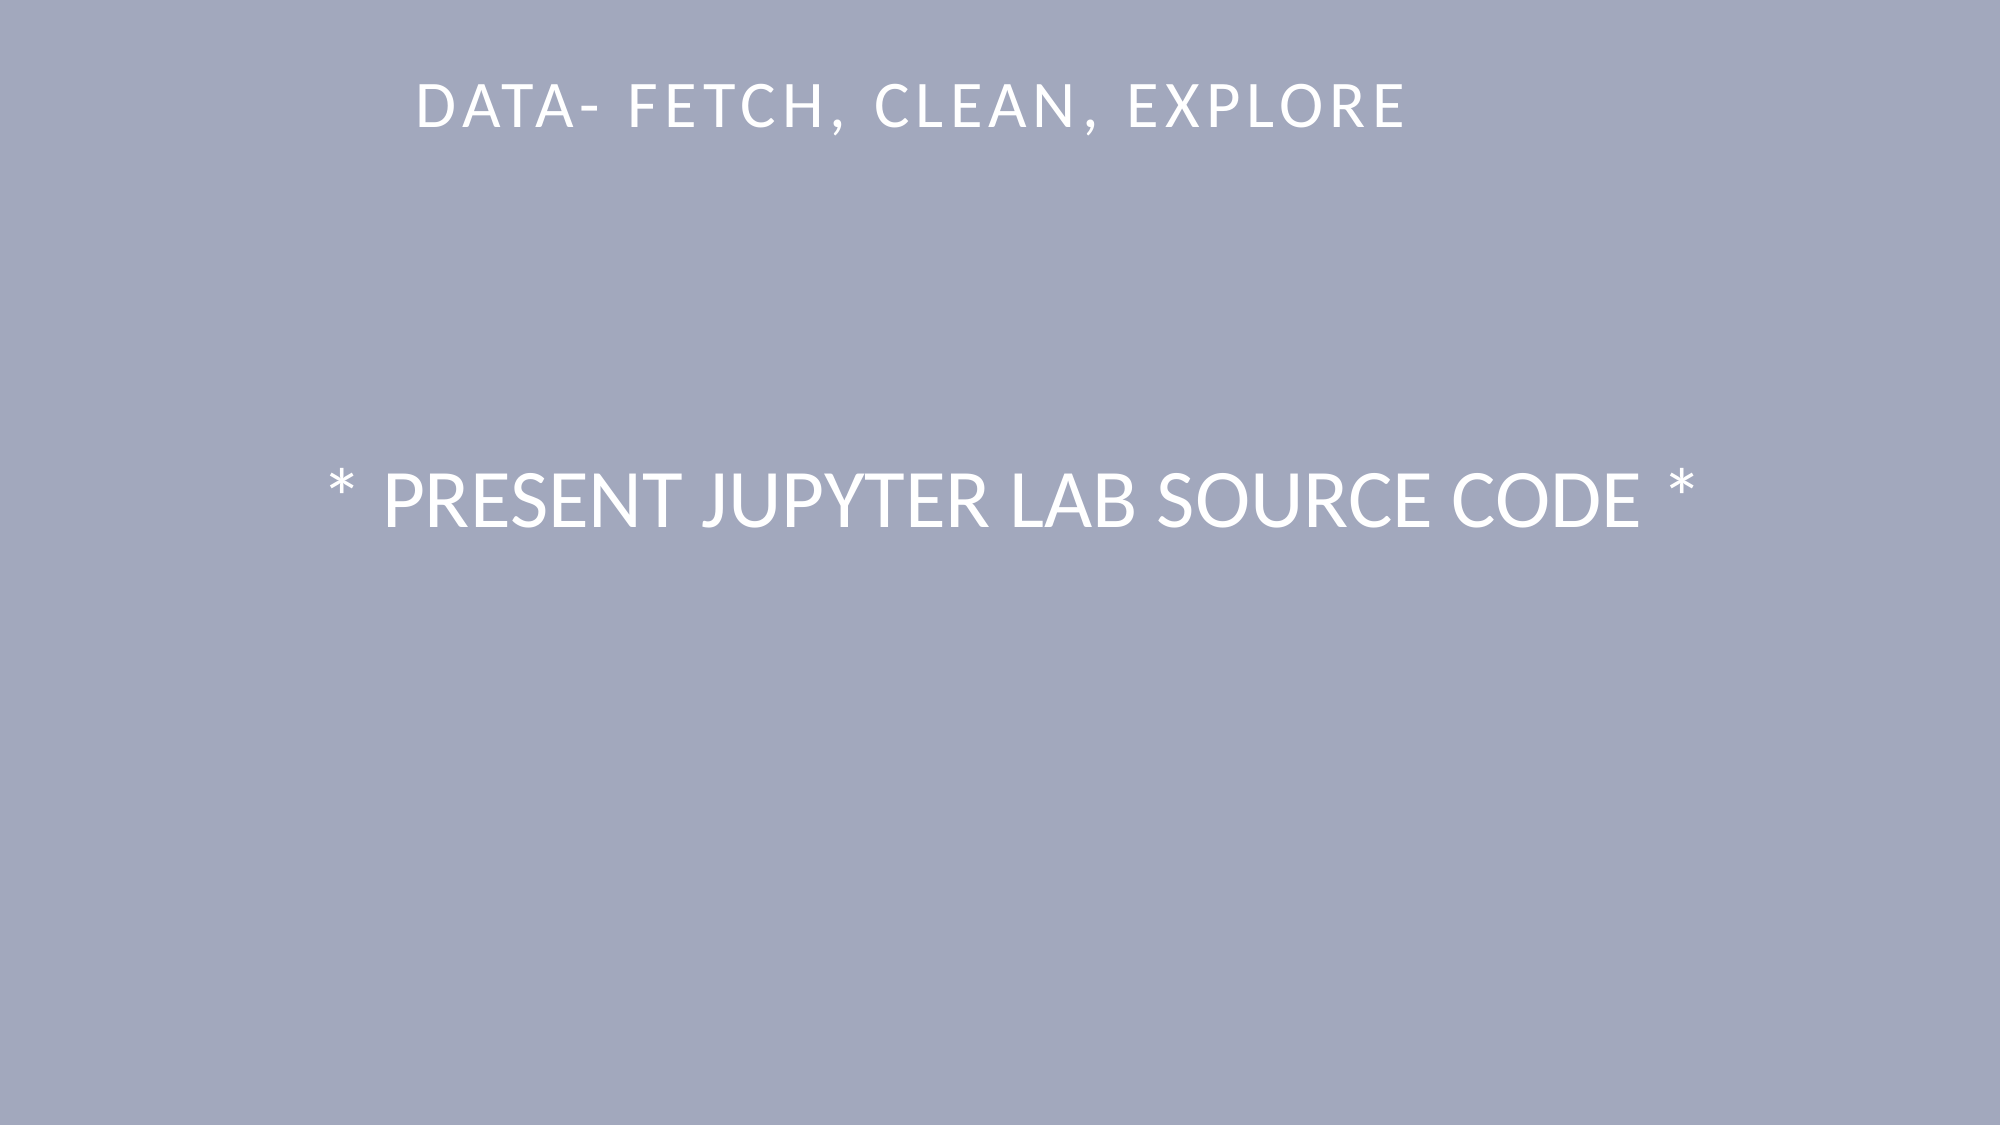

# Data- fetch, clean, explore

* PRESENT JUPYTER LAB SOURCE CODE *
9